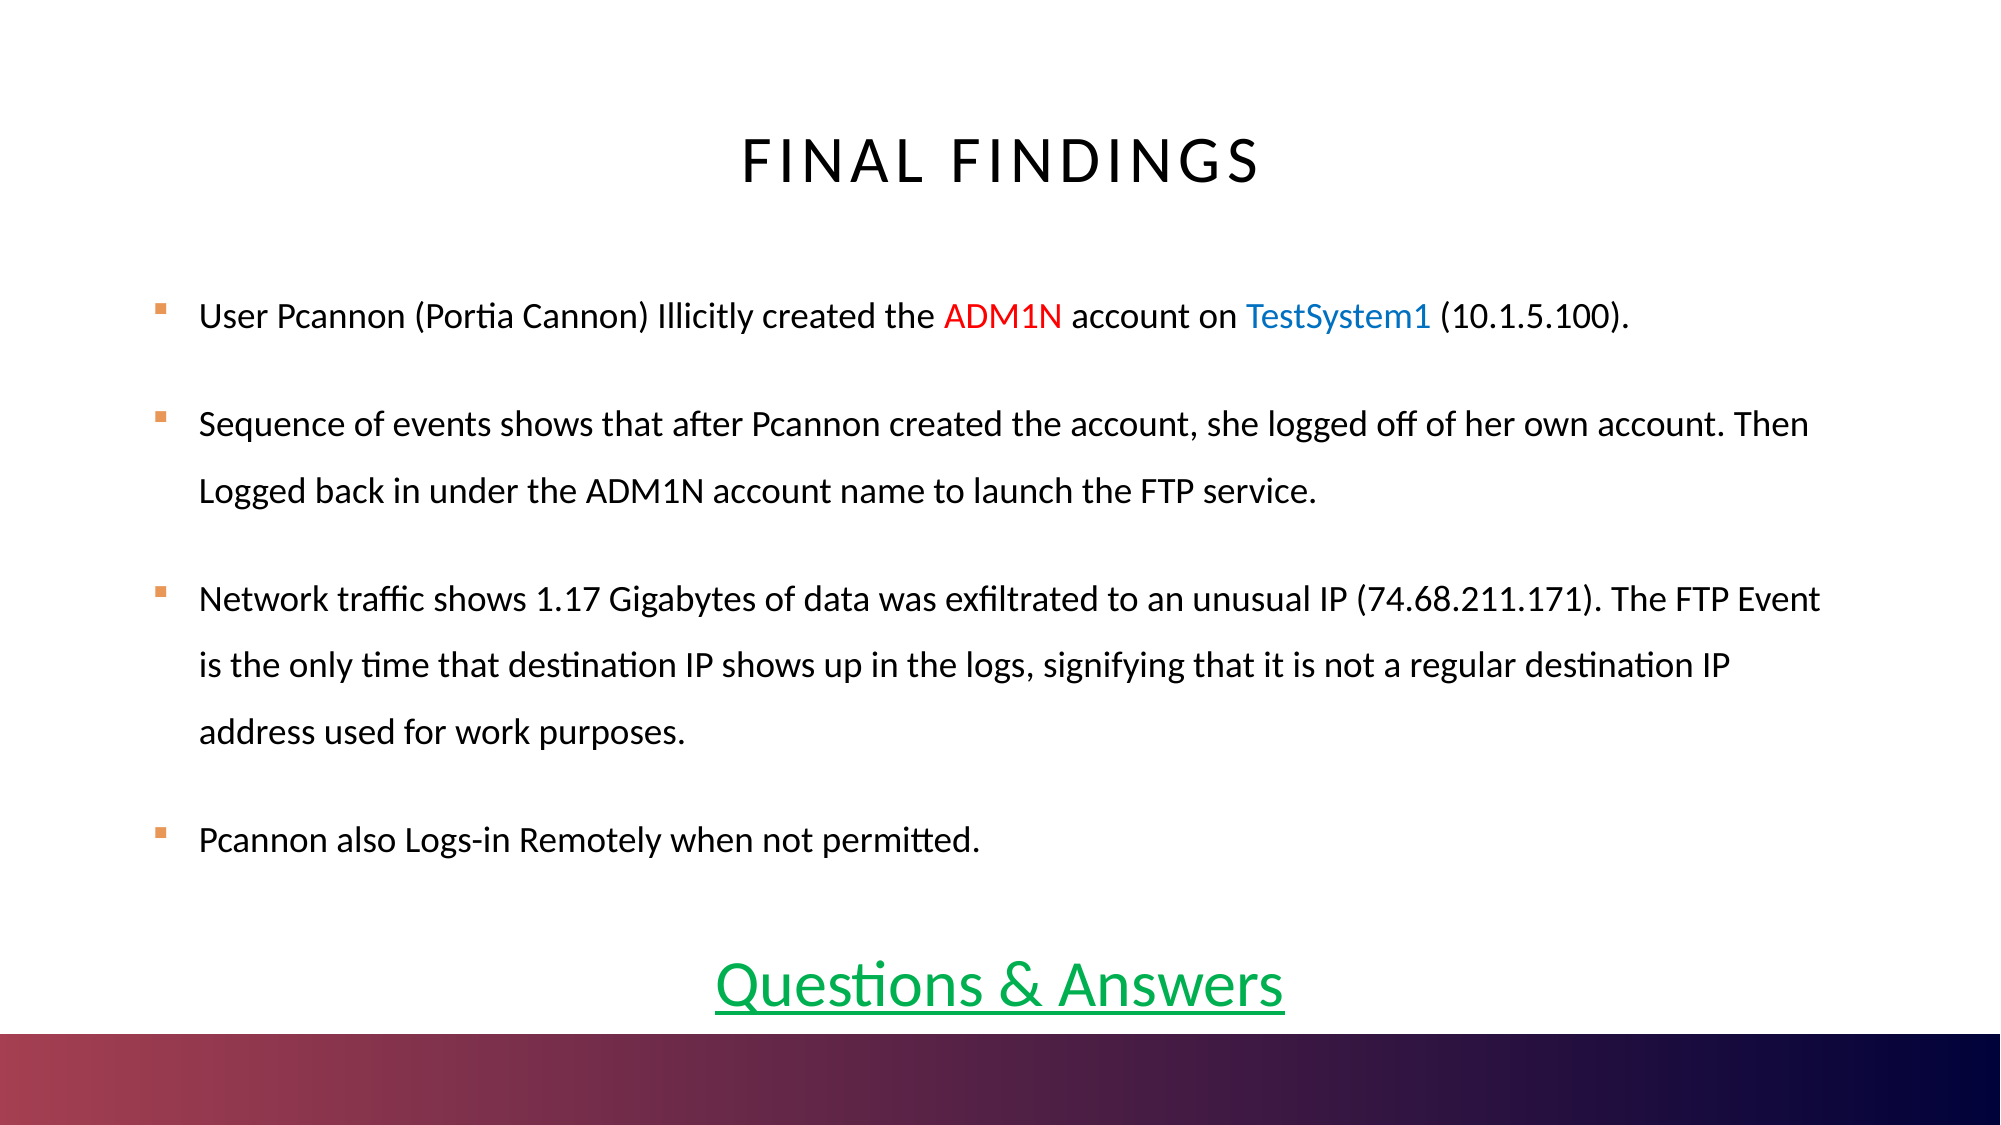

# FINAL Findings
User Pcannon (Portia Cannon) Illicitly created the ADM1N account on TestSystem1 (10.1.5.100).
Sequence of events shows that after Pcannon created the account, she logged off of her own account. Then Logged back in under the ADM1N account name to launch the FTP service.
Network traffic shows 1.17 Gigabytes of data was exfiltrated to an unusual IP (74.68.211.171). The FTP Event is the only time that destination IP shows up in the logs, signifying that it is not a regular destination IP address used for work purposes.
Pcannon also Logs-in Remotely when not permitted.
Questions & Answers